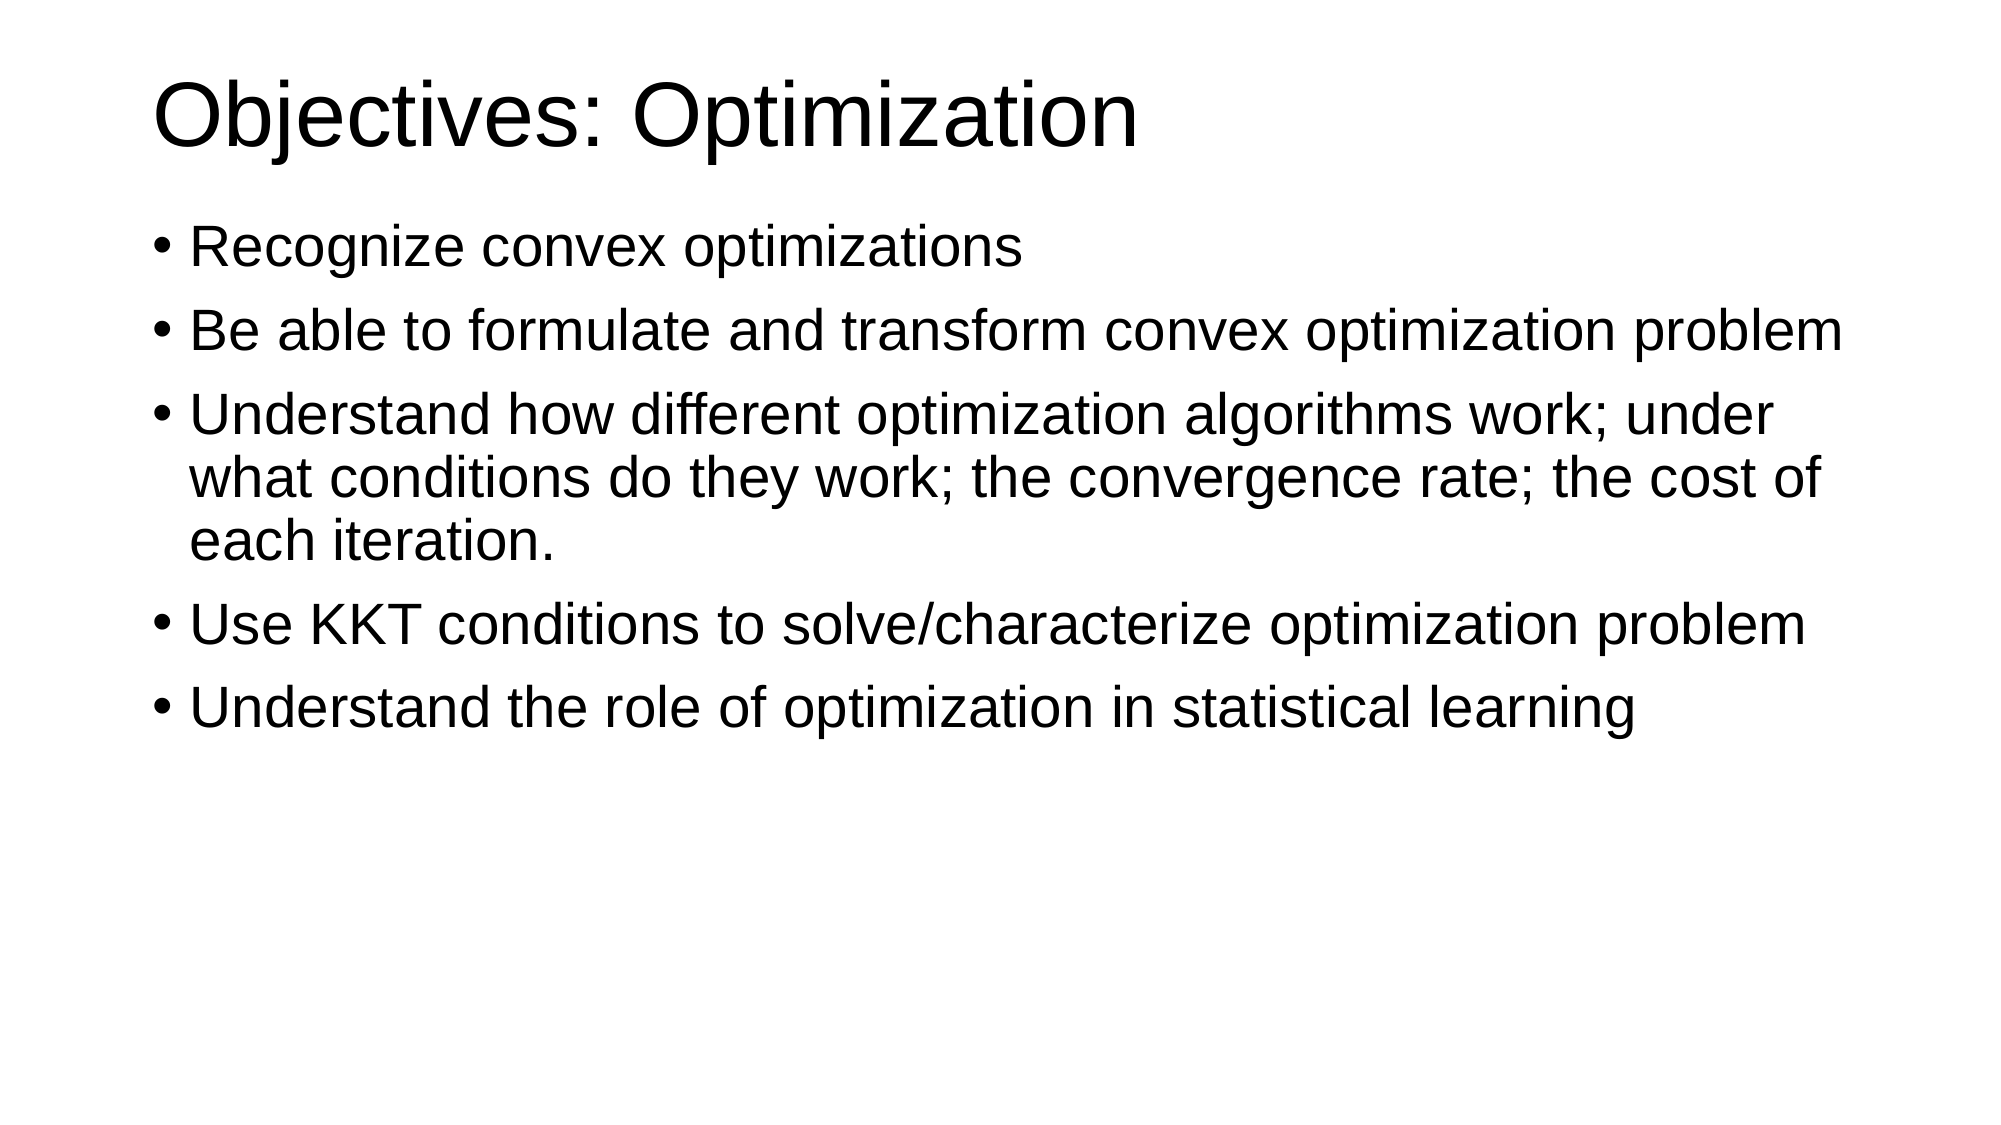

# Objectives: Optimization
Recognize convex optimizations
Be able to formulate and transform convex optimization problem
Understand how different optimization algorithms work; under what conditions do they work; the convergence rate; the cost of each iteration.
Use KKT conditions to solve/characterize optimization problem
Understand the role of optimization in statistical learning